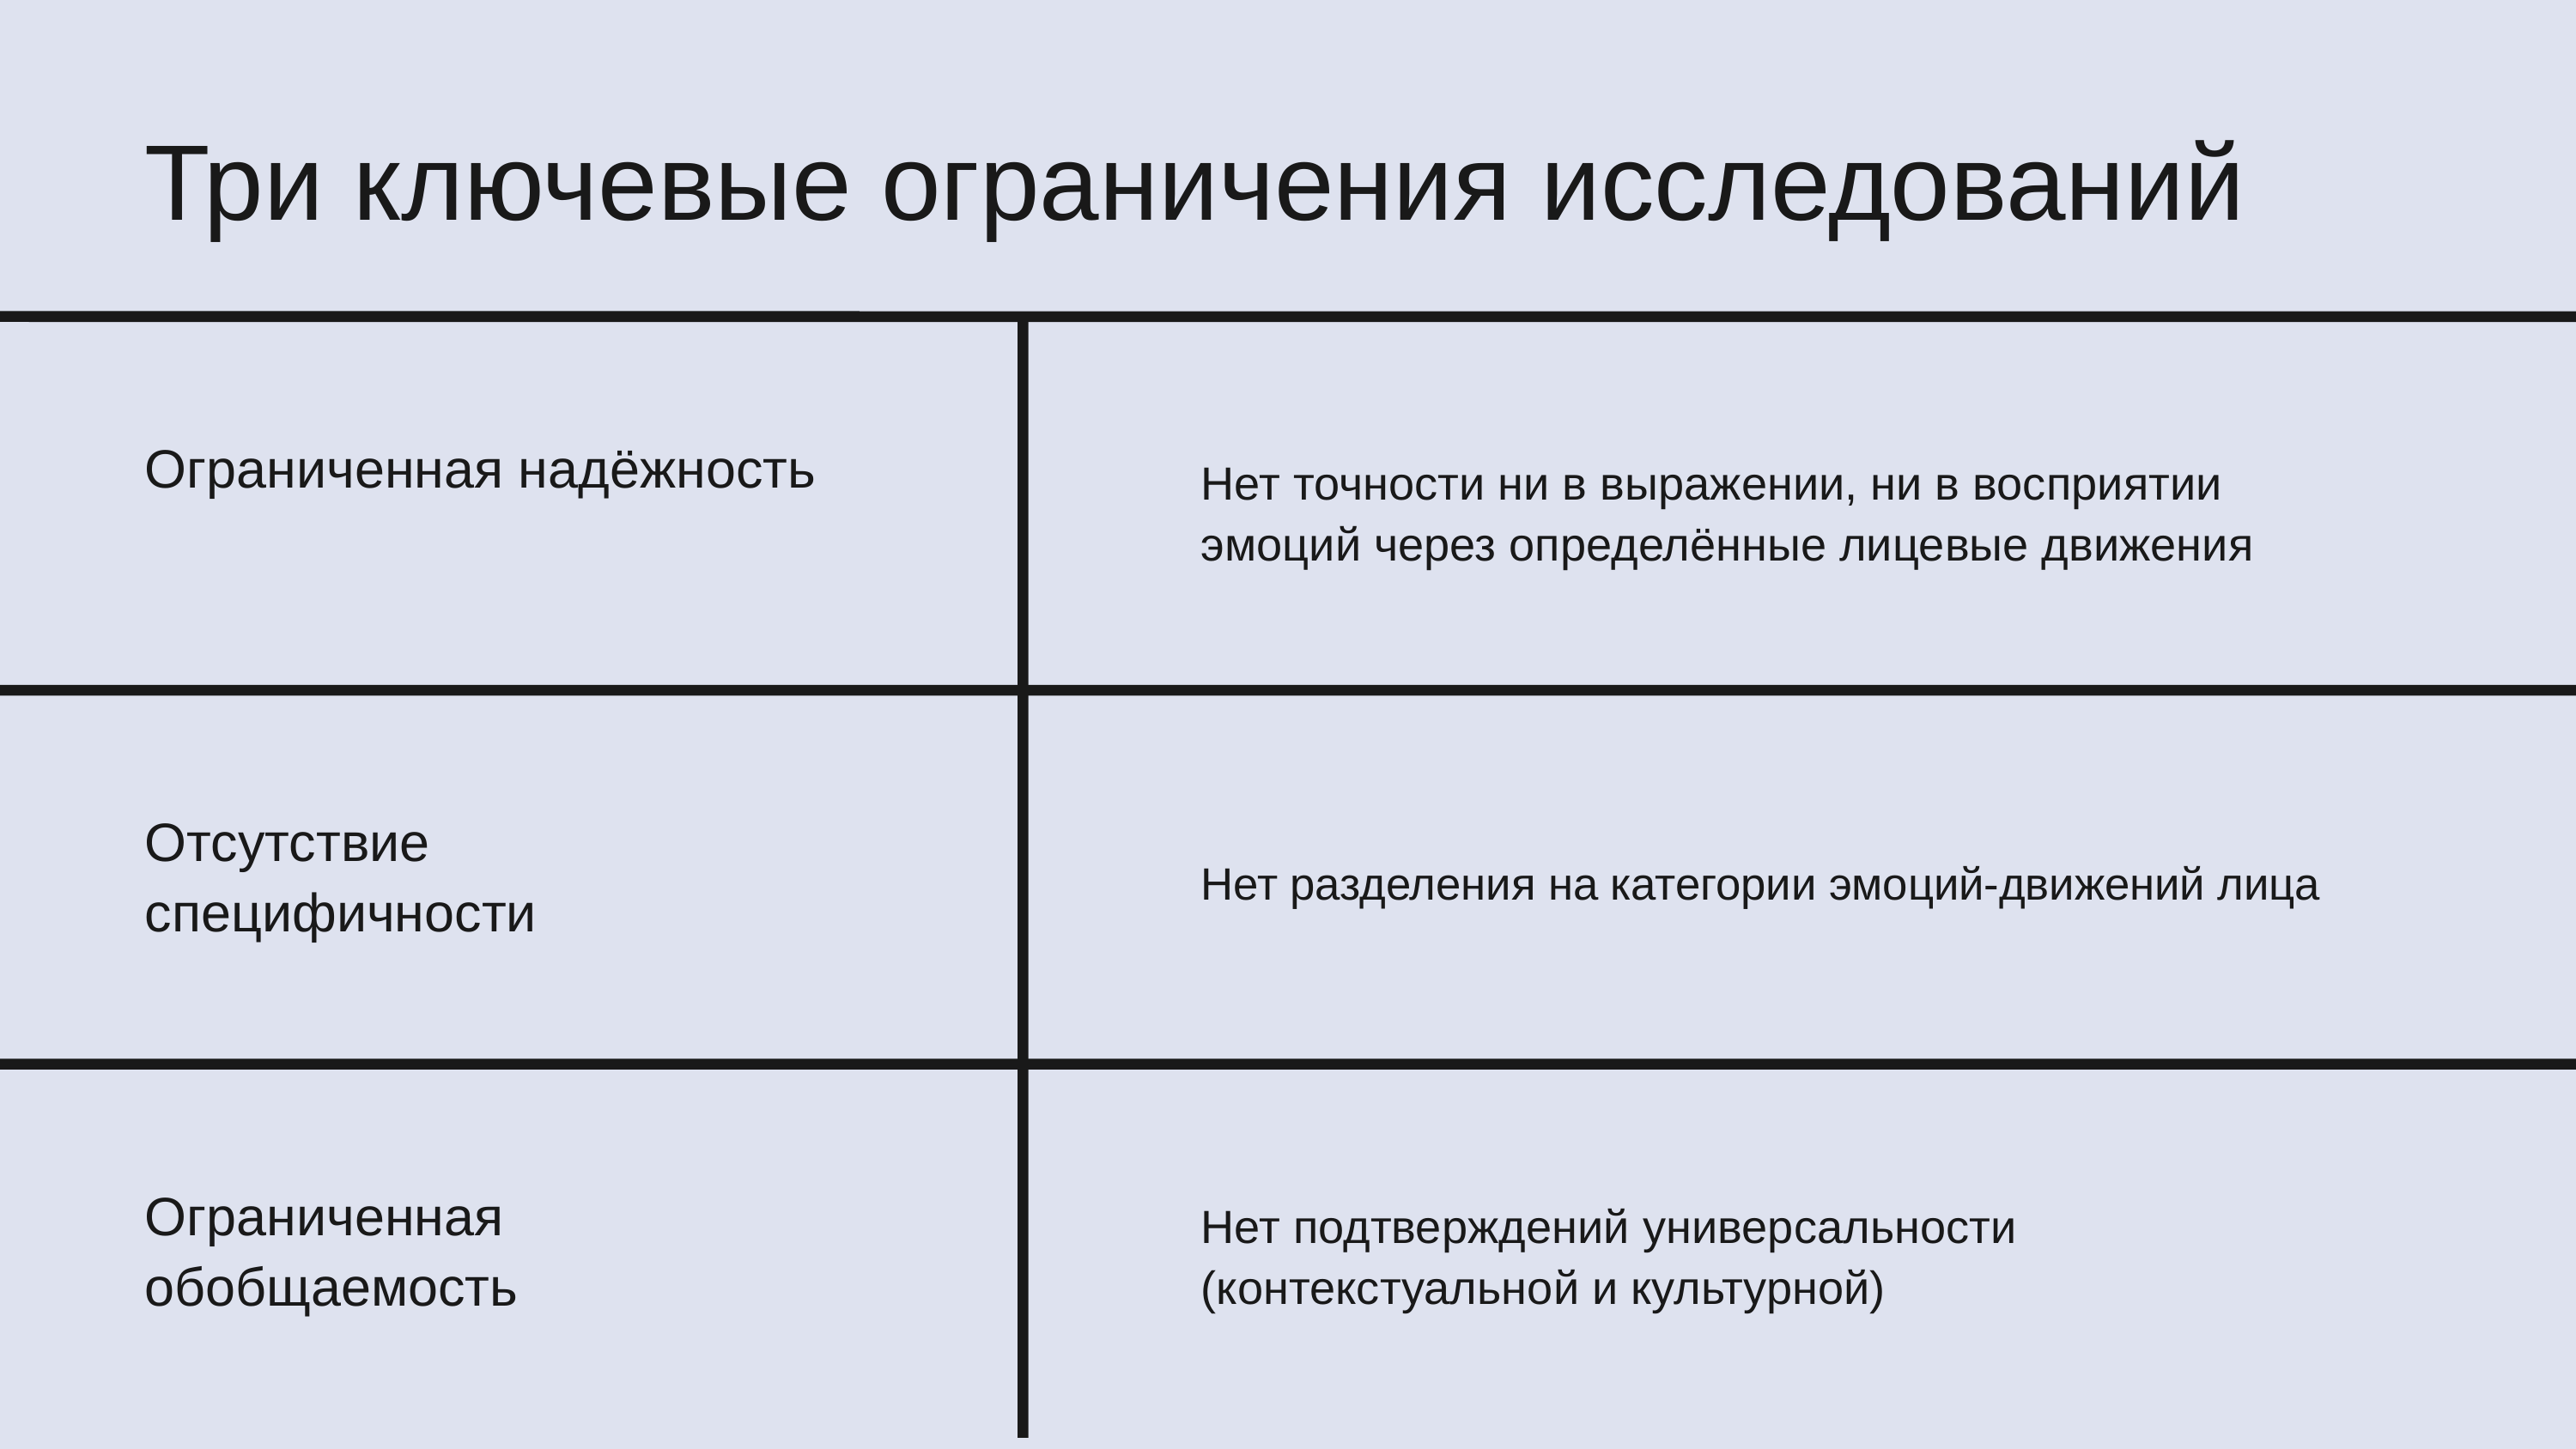

Три ключевые ограничения исследований

Ограниченная надёжность
Нет точности ни в выражении, ни в восприятии эмоций через определённые лицевые движения

Отсутствие специфичности
Нет разделения на категории эмоций-движений лица

Ограниченная обобщаемость
Нет подтверждений универсальности (контекстуальной и культурной)